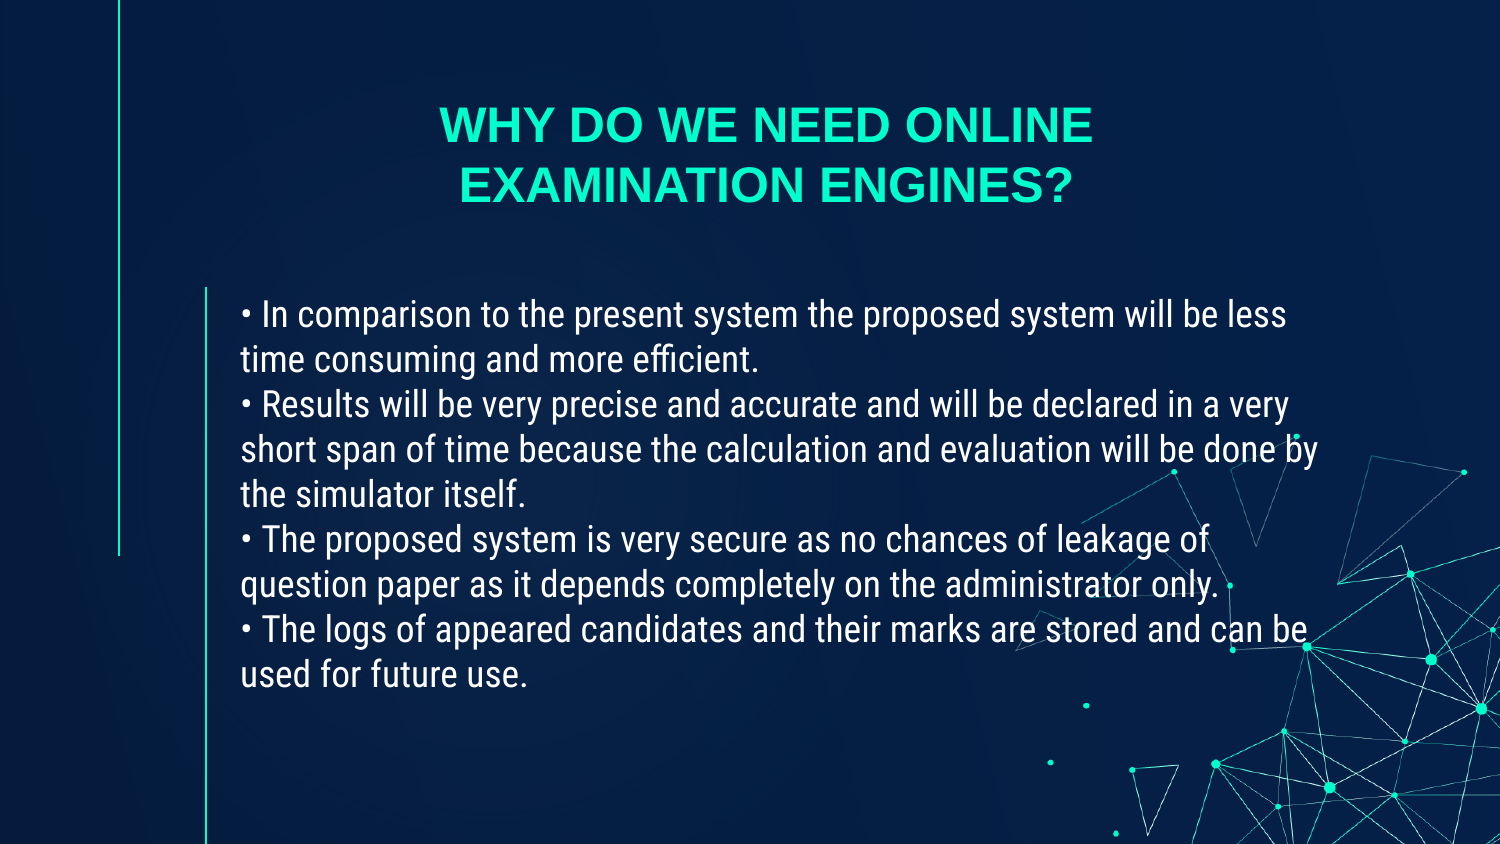

# WHY DO WE NEED ONLINE EXAMINATION ENGINES?

• In comparison to the present system the proposed system will be less time consuming and more efficient.
• Results will be very precise and accurate and will be declared in a very short span of time because the calculation and evaluation will be done by the simulator itself.
• The proposed system is very secure as no chances of leakage of question paper as it depends completely on the administrator only.
• The logs of appeared candidates and their marks are stored and can be used for future use.